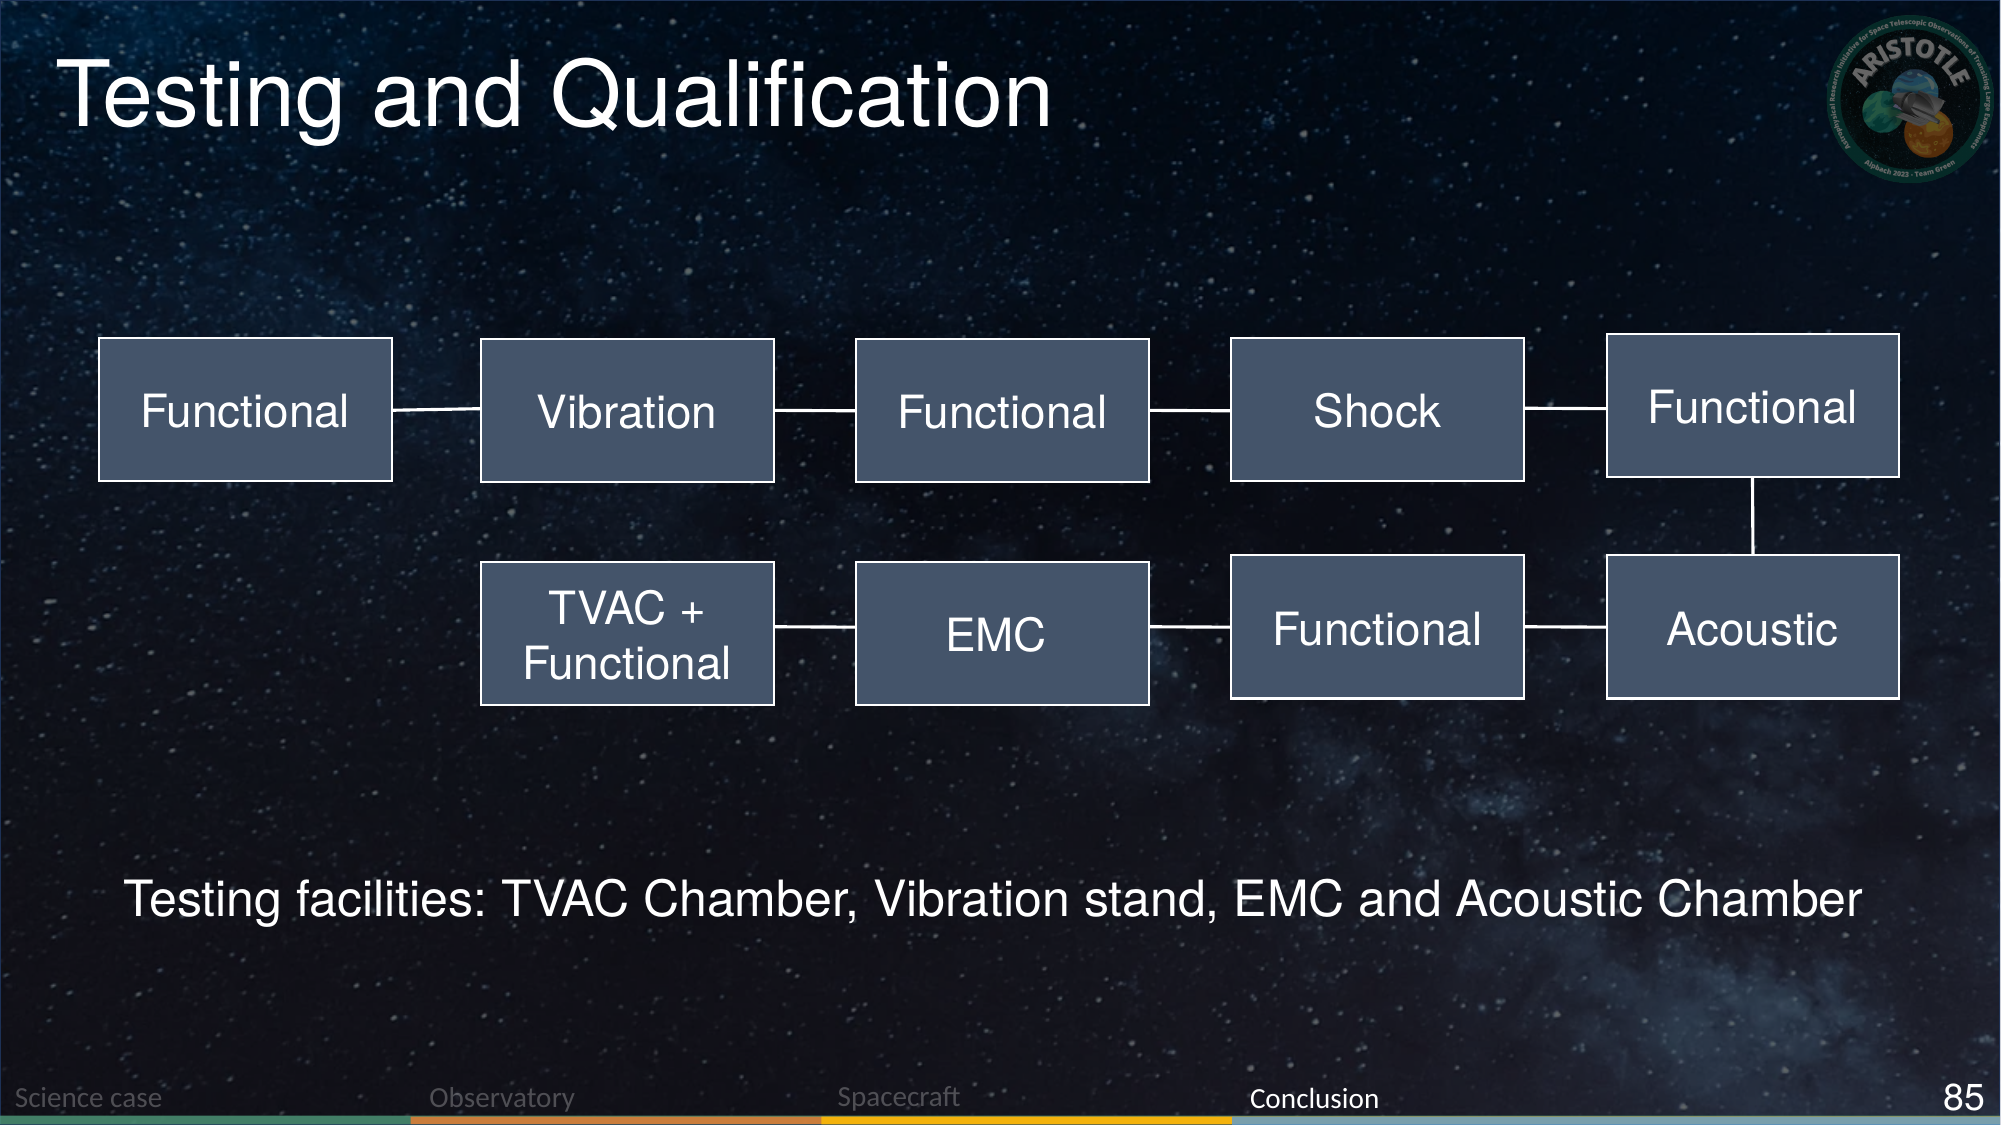

# Testing and Qualification

Functional
Functional
Shock
Vibration
Functional
Functional
Acoustic
TVAC + Functional
EMC
Testing facilities: TVAC Chamber, Vibration stand, EMC and Acoustic Chamber
85